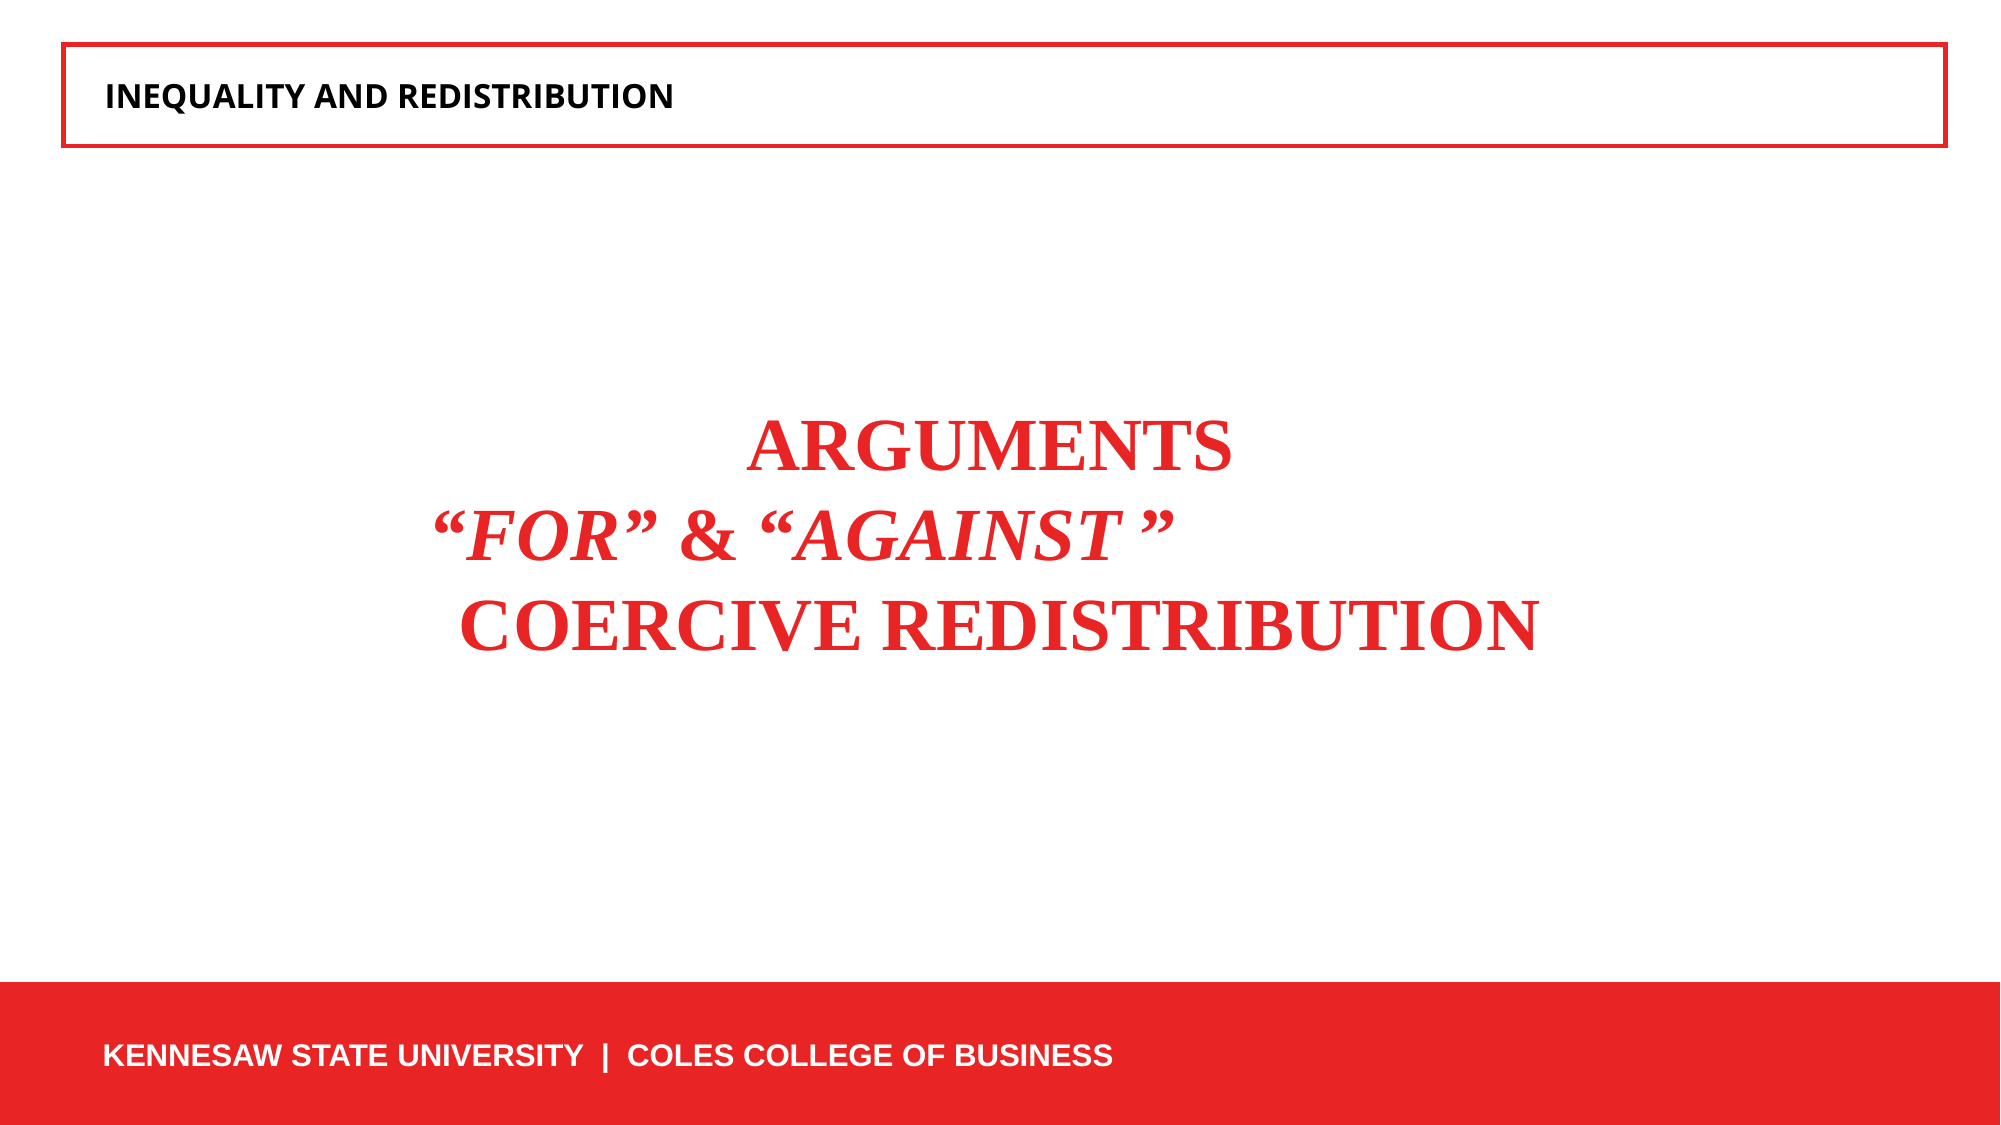

INEQUALITY AND REDISTRIBUTION
ARGUMENTS
“FOR” & “AGAINST ”
COERCIVE REDISTRIBUTION
          KENNESAW STATE UNIVERSITY  |  COLES COLLEGE OF BUSINESS